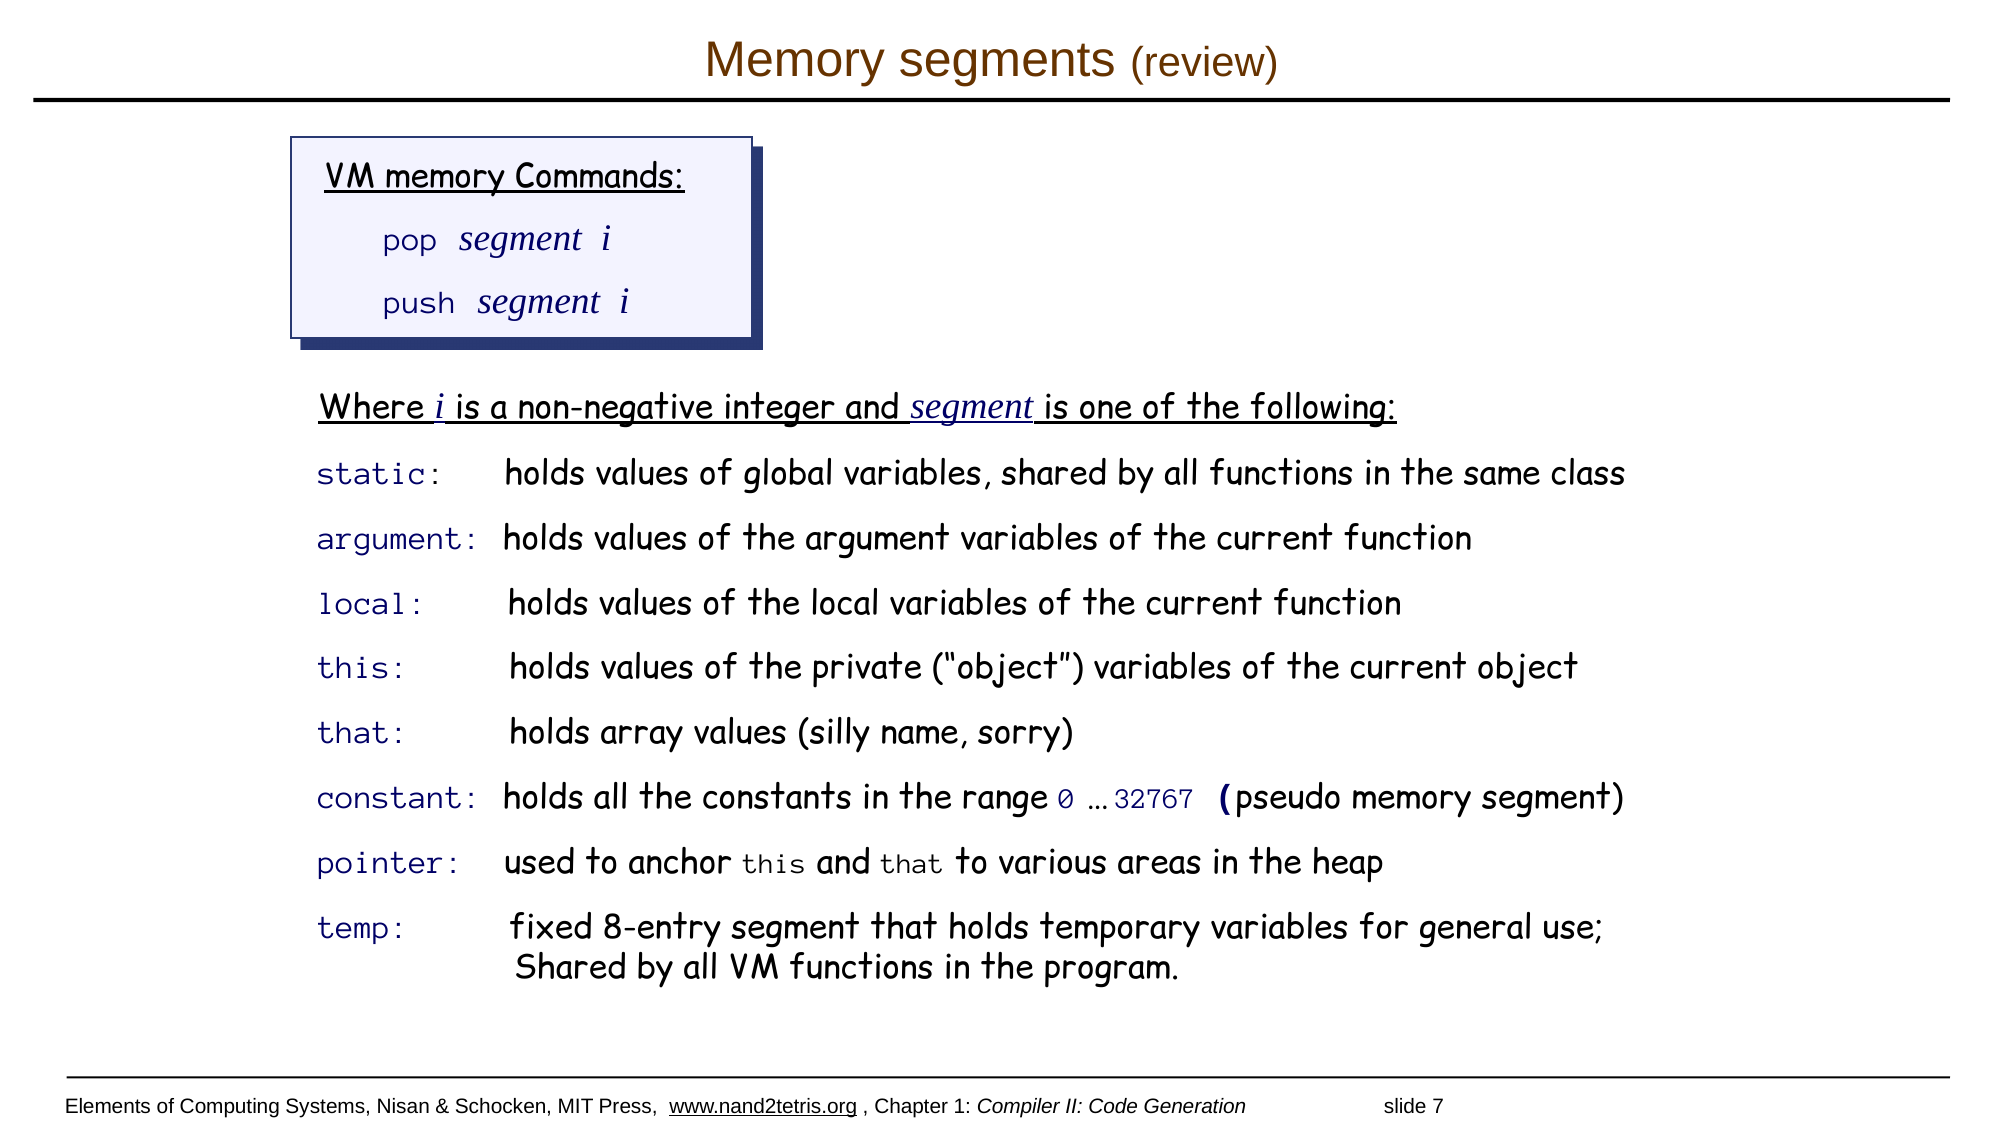

# Memory segments (review)
VM memory Commands:
   pop segment  i
   push segment  i
Where i is a non-negative integer and segment is one of the following:
static:     holds values of global variables, shared by all functions in the same class
argument:  holds values of the argument variables of the current function
local:        holds values of the local variables of the current function
this:          holds values of the private (“object”) variables of the current object
that:          holds array values (silly name, sorry)
constant:  holds all the constants in the range 0 … 32767 (pseudo memory segment)
pointer:    used to anchor this and that to various areas in the heap
temp:          fixed 8-entry segment that holds temporary variables for general use;
              Shared by all VM functions in the program.